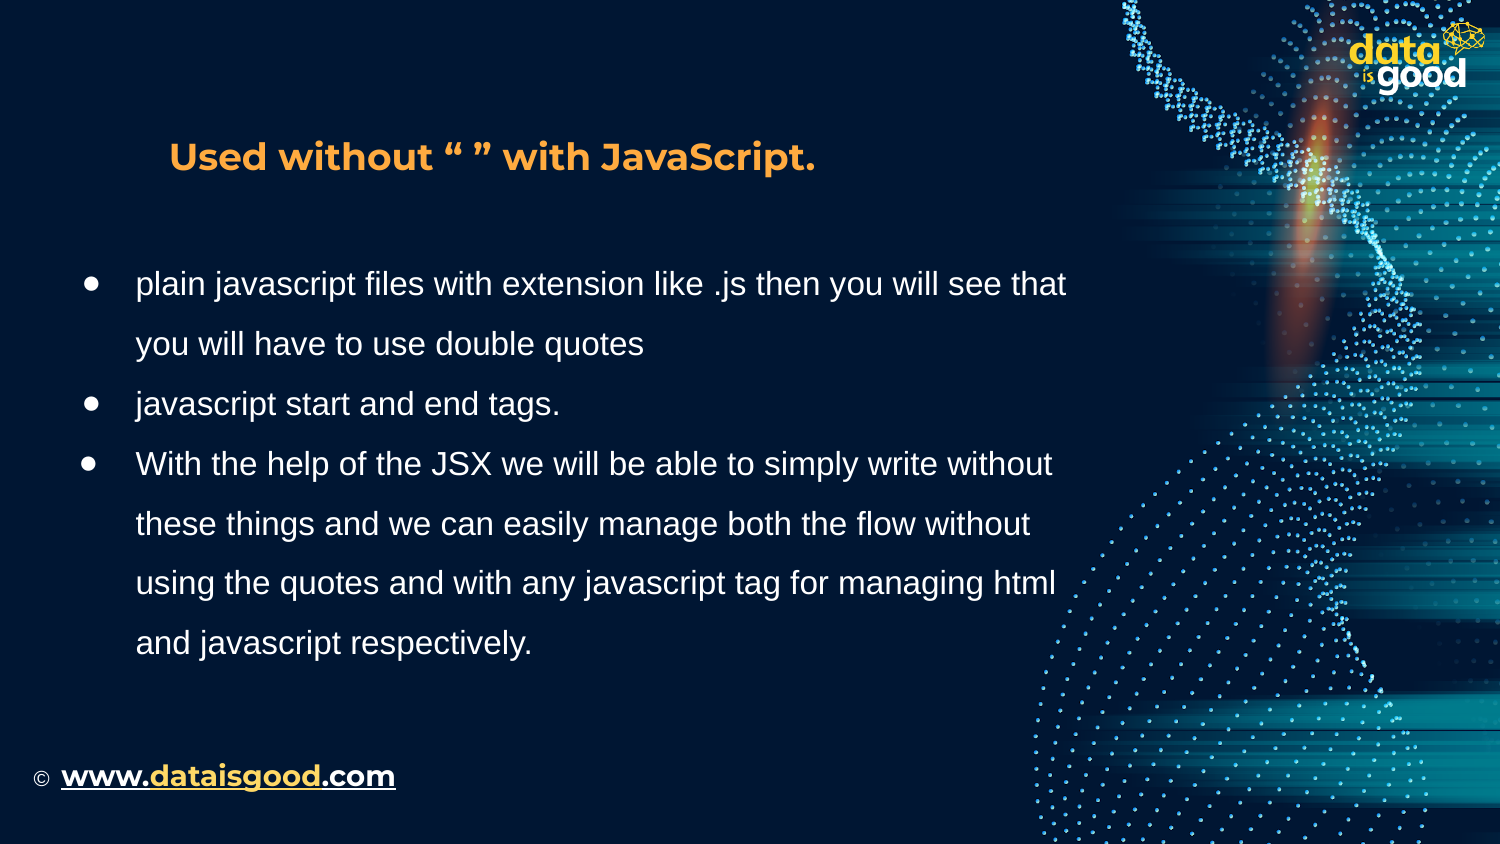

# Used without “ ” with JavaScript.
plain javascript files with extension like .js then you will see that you will have to use double quotes
javascript start and end tags.
With the help of the JSX we will be able to simply write without these things and we can easily manage both the flow without using the quotes and with any javascript tag for managing html and javascript respectively.